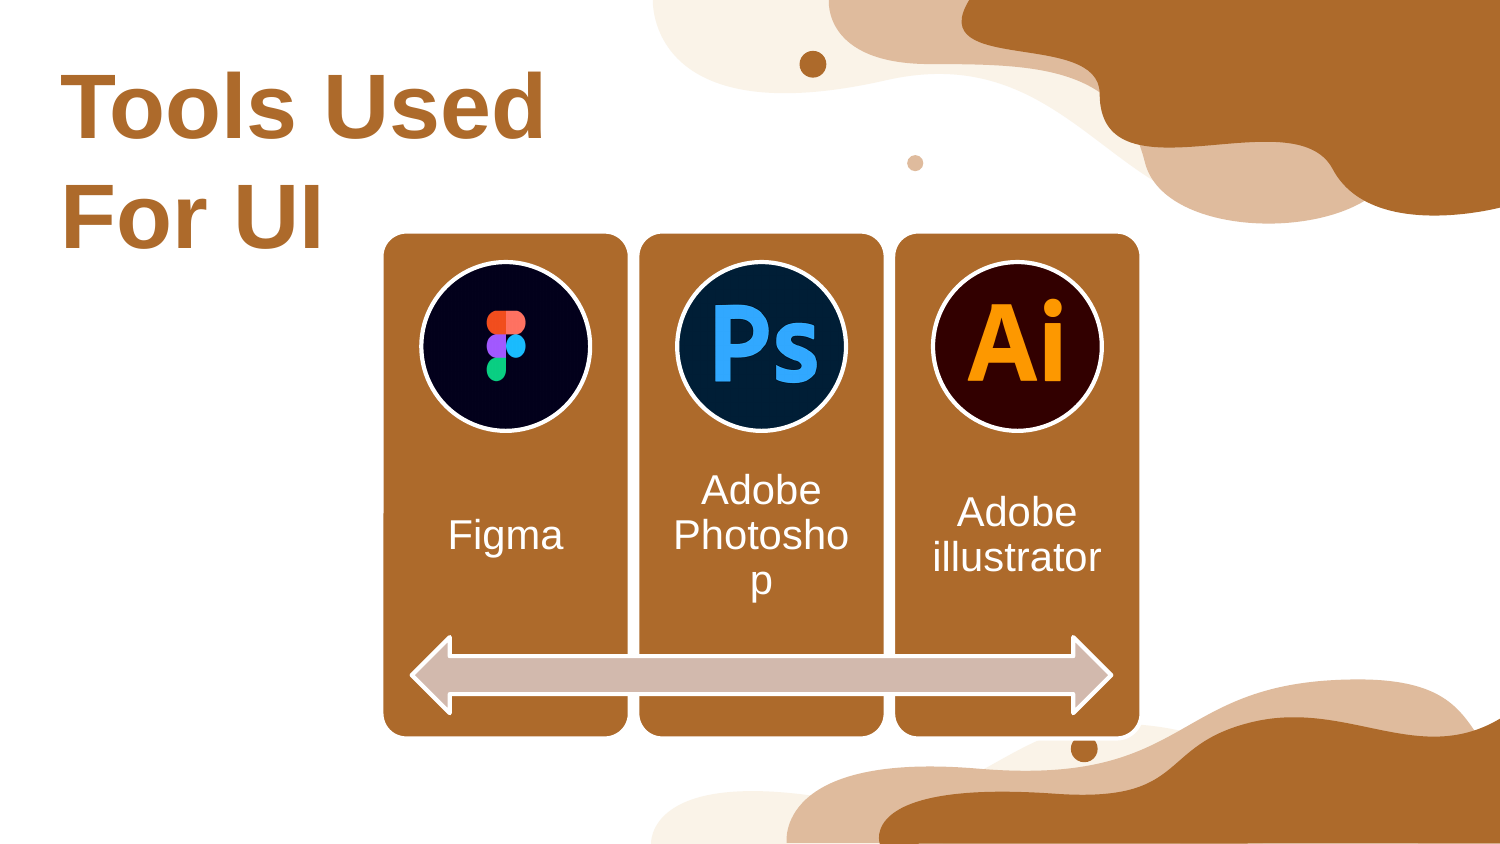

# Tools Used For UI
Figma
Adobe Photoshop
Adobe illustrator